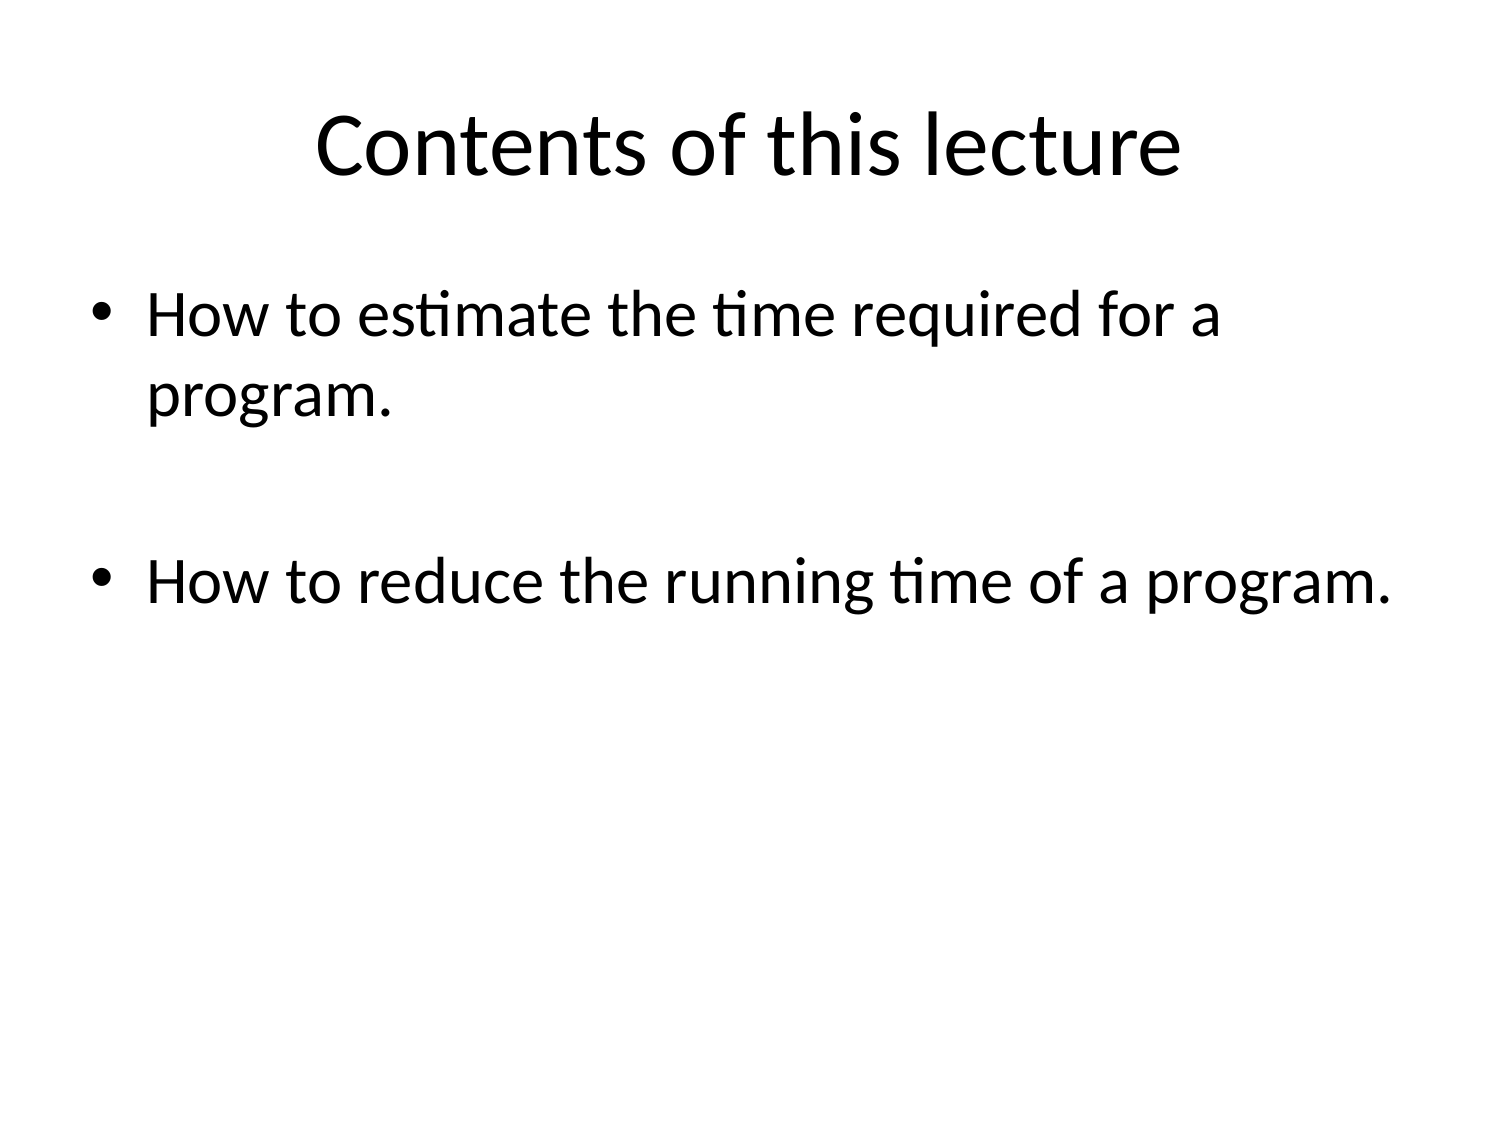

# Contents of this lecture
How to estimate the time required for a program.

How to reduce the running time of a program.